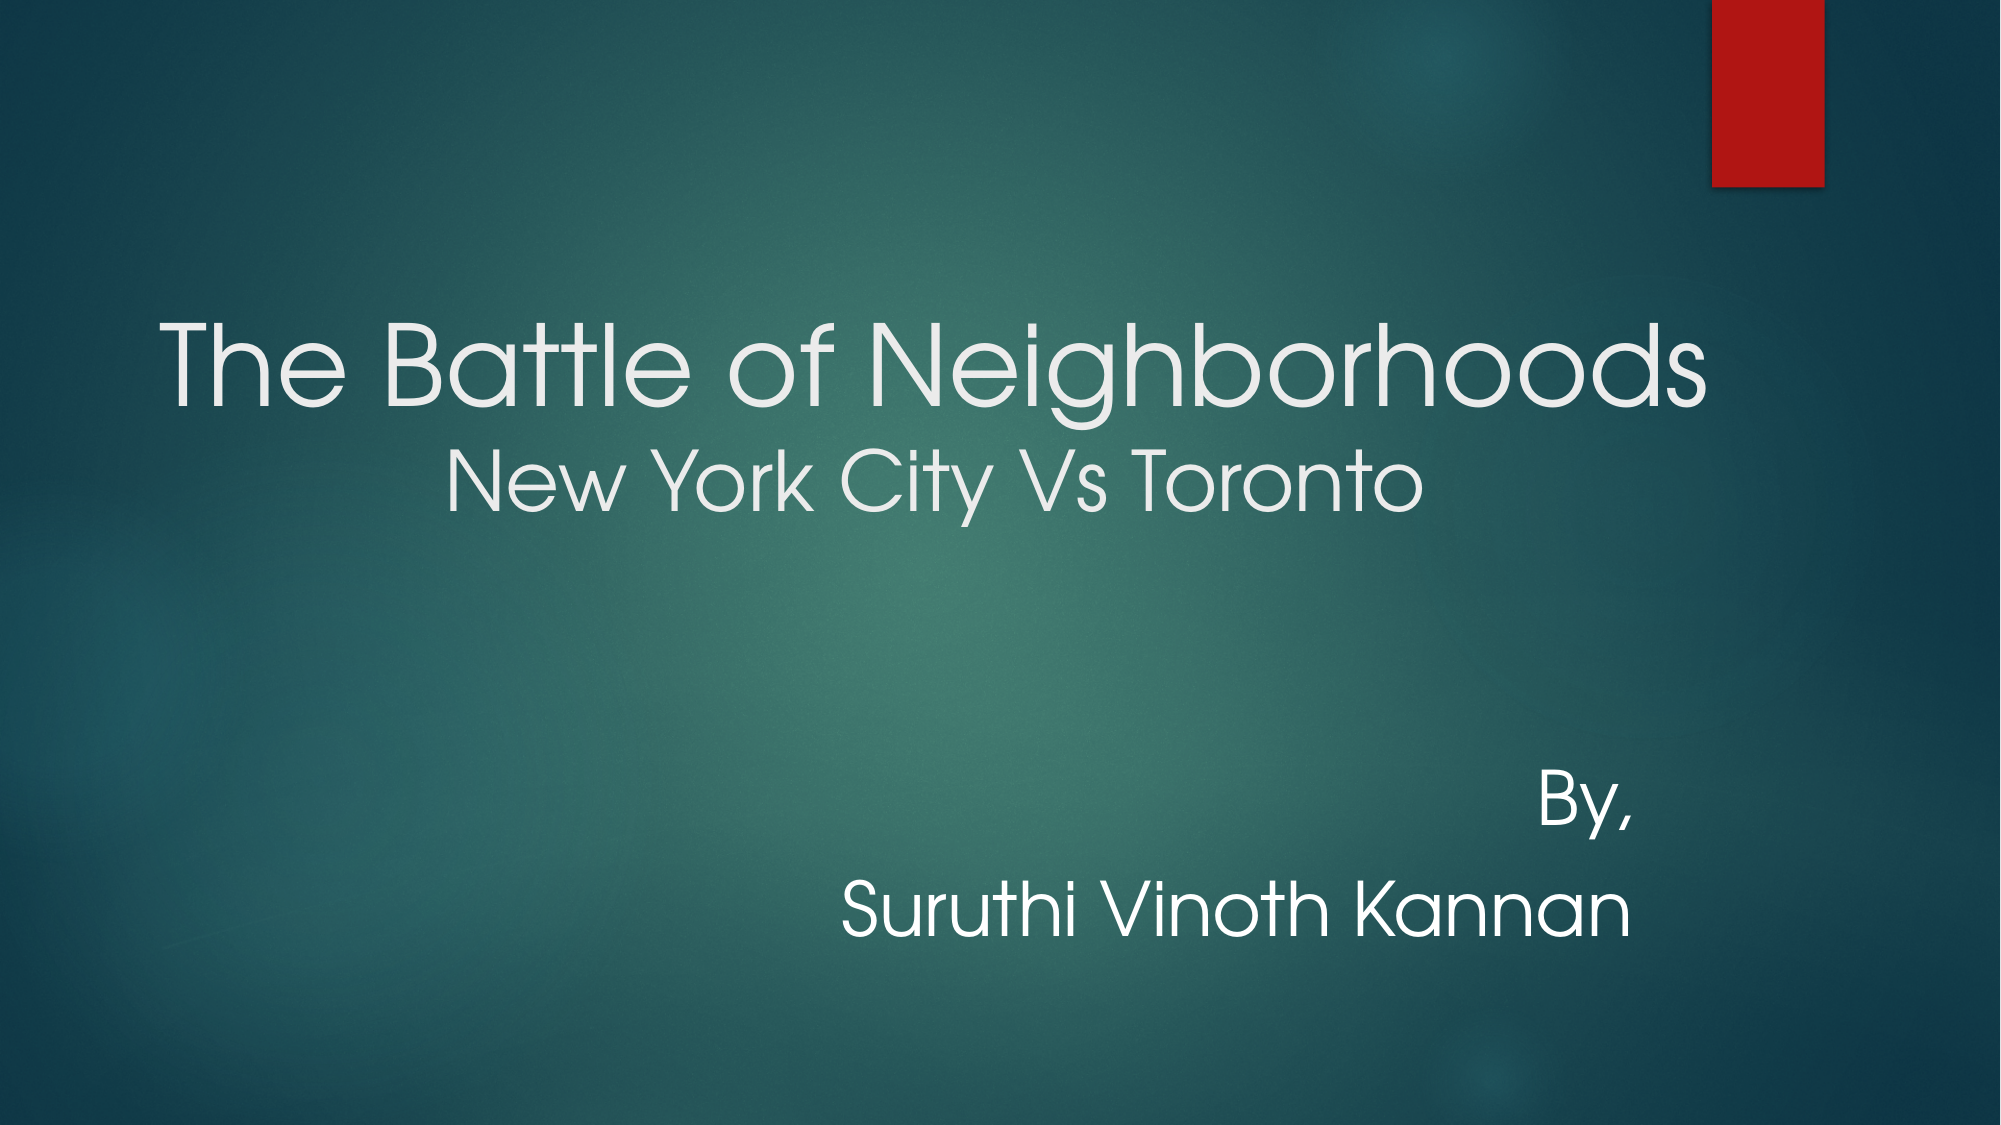

# The Battle of Neighborhoods New York City Vs Toronto
By,
Suruthi Vinoth Kannan